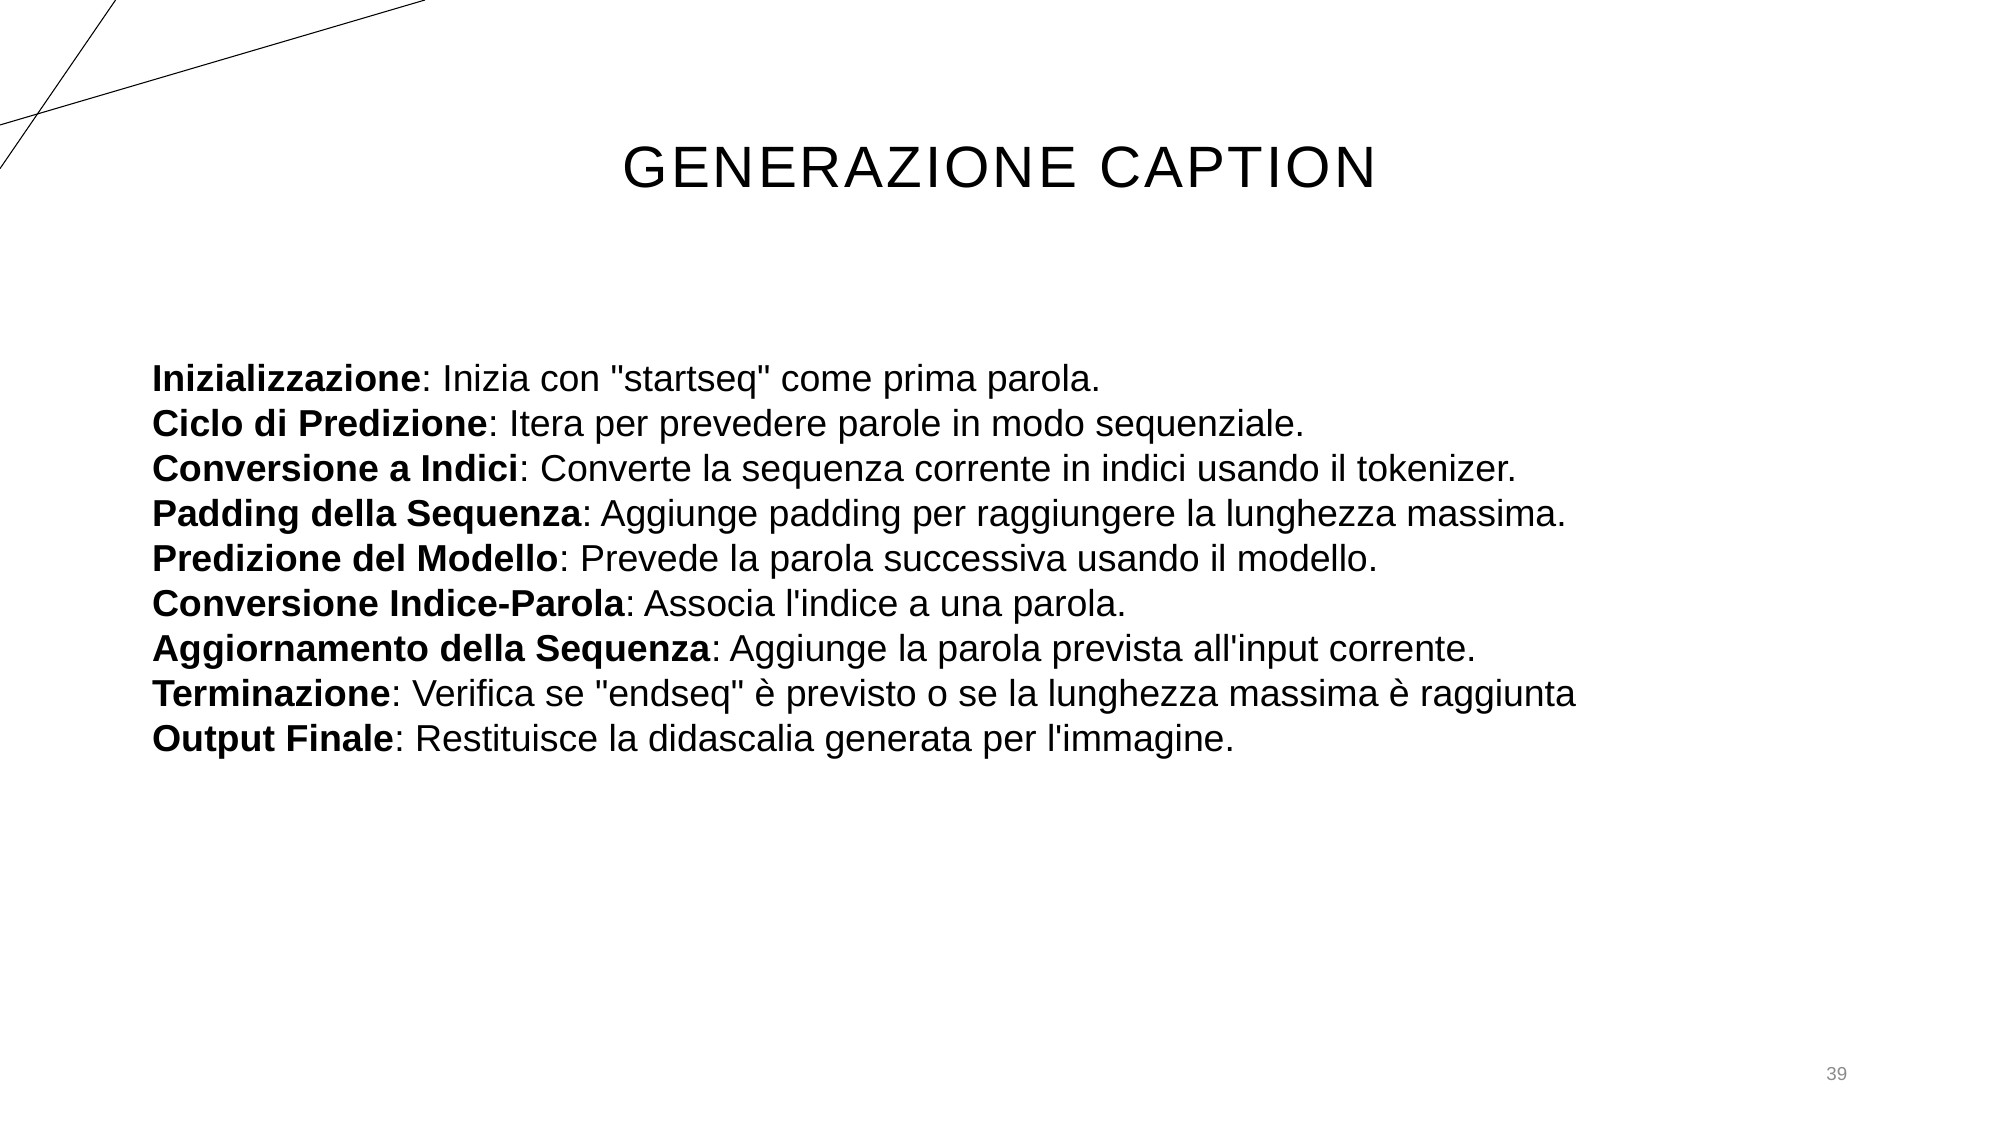

# Generazione caption
Inizializzazione: Inizia con "startseq" come prima parola.
Ciclo di Predizione: Itera per prevedere parole in modo sequenziale.
Conversione a Indici: Converte la sequenza corrente in indici usando il tokenizer.
Padding della Sequenza: Aggiunge padding per raggiungere la lunghezza massima.
Predizione del Modello: Prevede la parola successiva usando il modello.
Conversione Indice-Parola: Associa l'indice a una parola.
Aggiornamento della Sequenza: Aggiunge la parola prevista all'input corrente.
Terminazione: Verifica se "endseq" è previsto o se la lunghezza massima è raggiunta
Output Finale: Restituisce la didascalia generata per l'immagine.
39